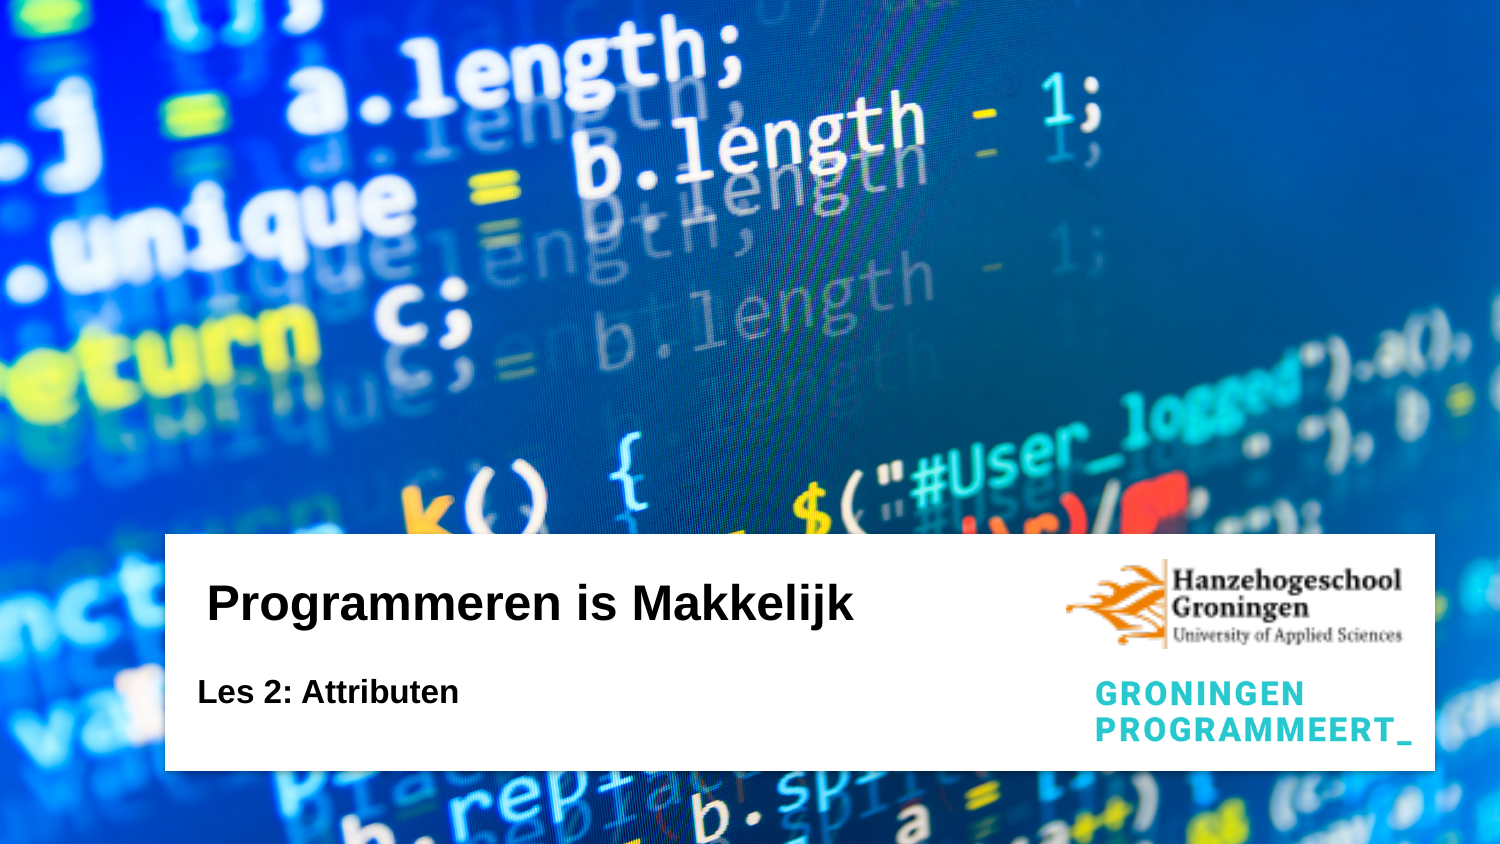

# Programmeren is Makkelijk

Les 2: Attributen